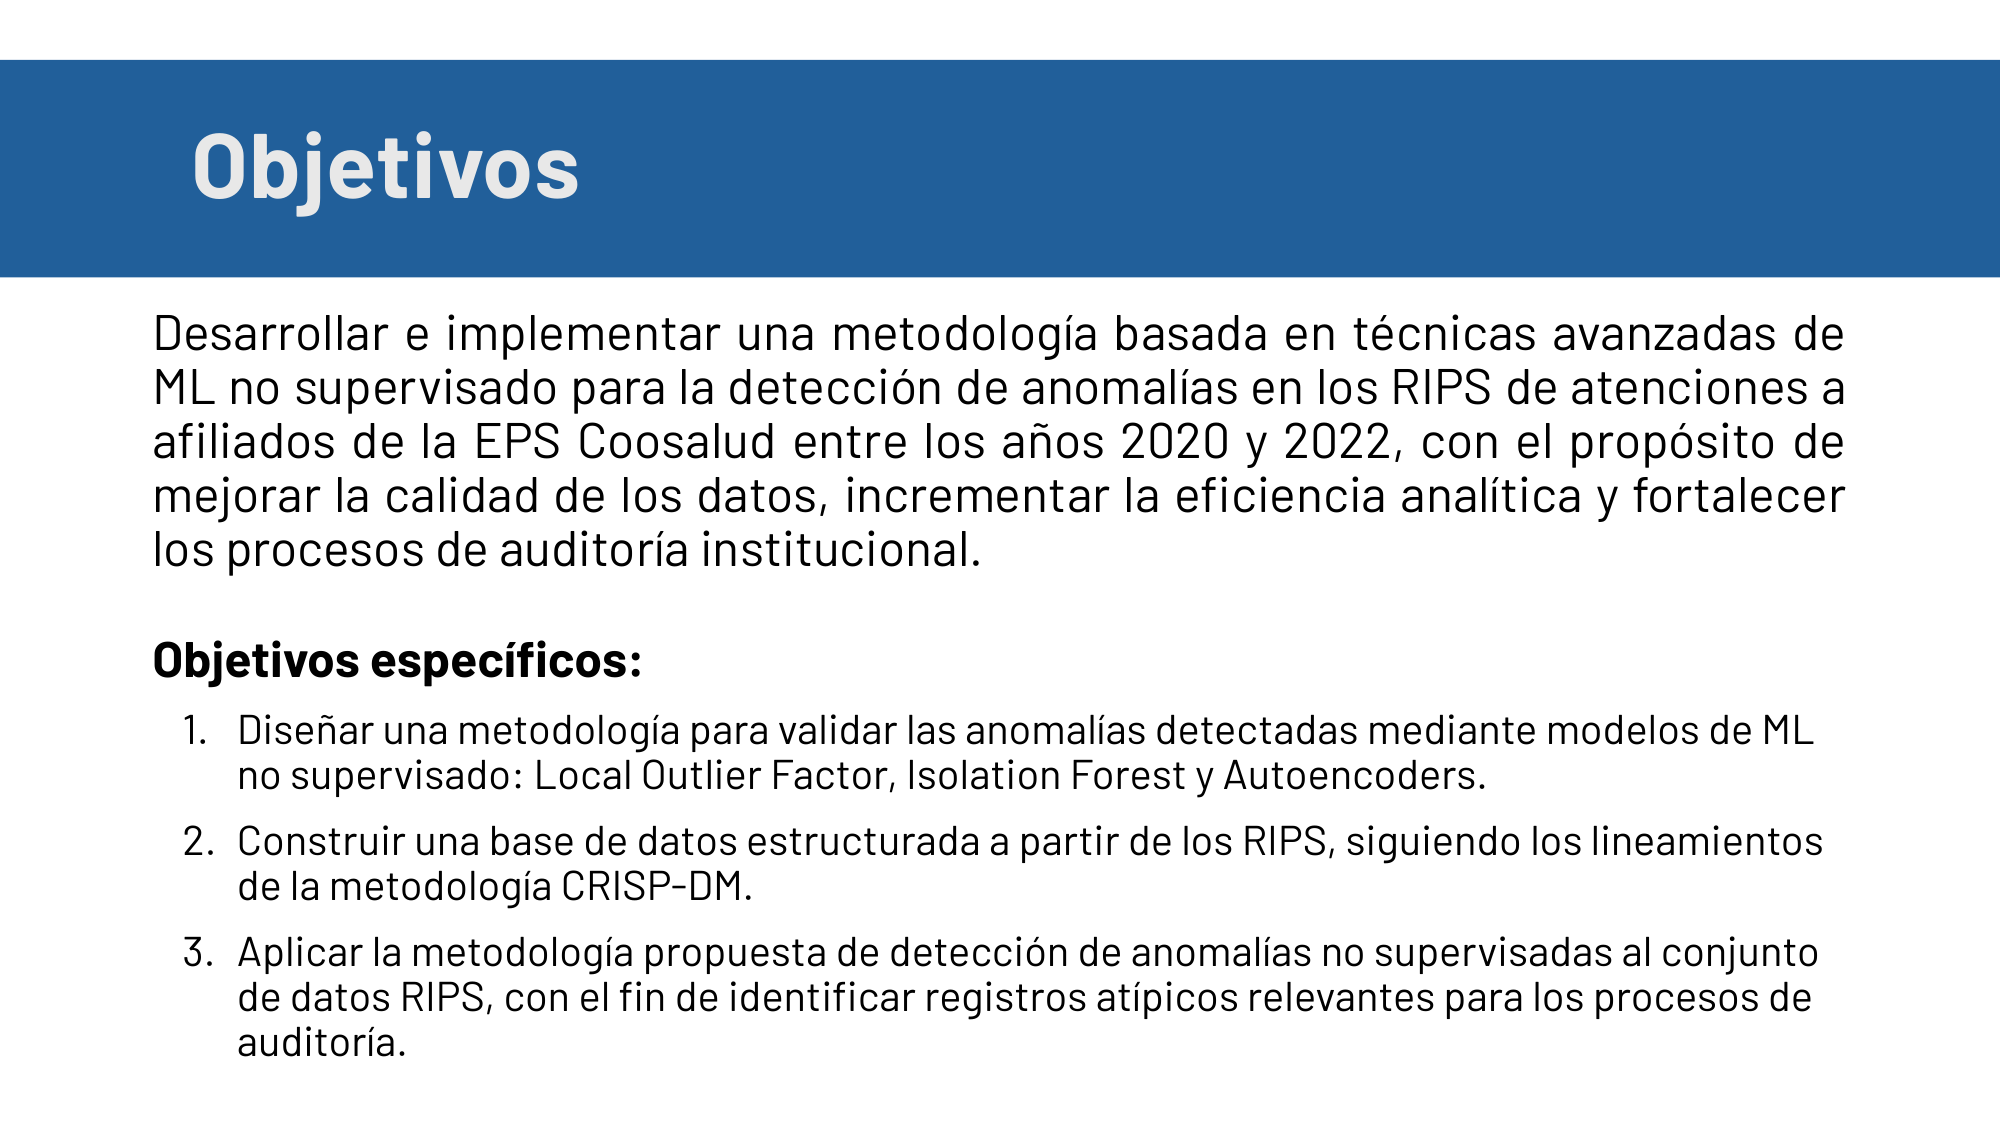

# Objetivos
Desarrollar e implementar una metodología basada en técnicas avanzadas de ML no supervisado para la detección de anomalías en los RIPS de atenciones a afiliados de la EPS Coosalud entre los años 2020 y 2022, con el propósito de mejorar la calidad de los datos, incrementar la eficiencia analítica y fortalecer los procesos de auditoría institucional.

Objetivos específicos:
Diseñar una metodología para validar las anomalías detectadas mediante modelos de ML no supervisado: Local Outlier Factor, Isolation Forest y Autoencoders.
Construir una base de datos estructurada a partir de los RIPS, siguiendo los lineamientos de la metodología CRISP-DM.
Aplicar la metodología propuesta de detección de anomalías no supervisadas al conjunto de datos RIPS, con el fin de identificar registros atípicos relevantes para los procesos de auditoría.